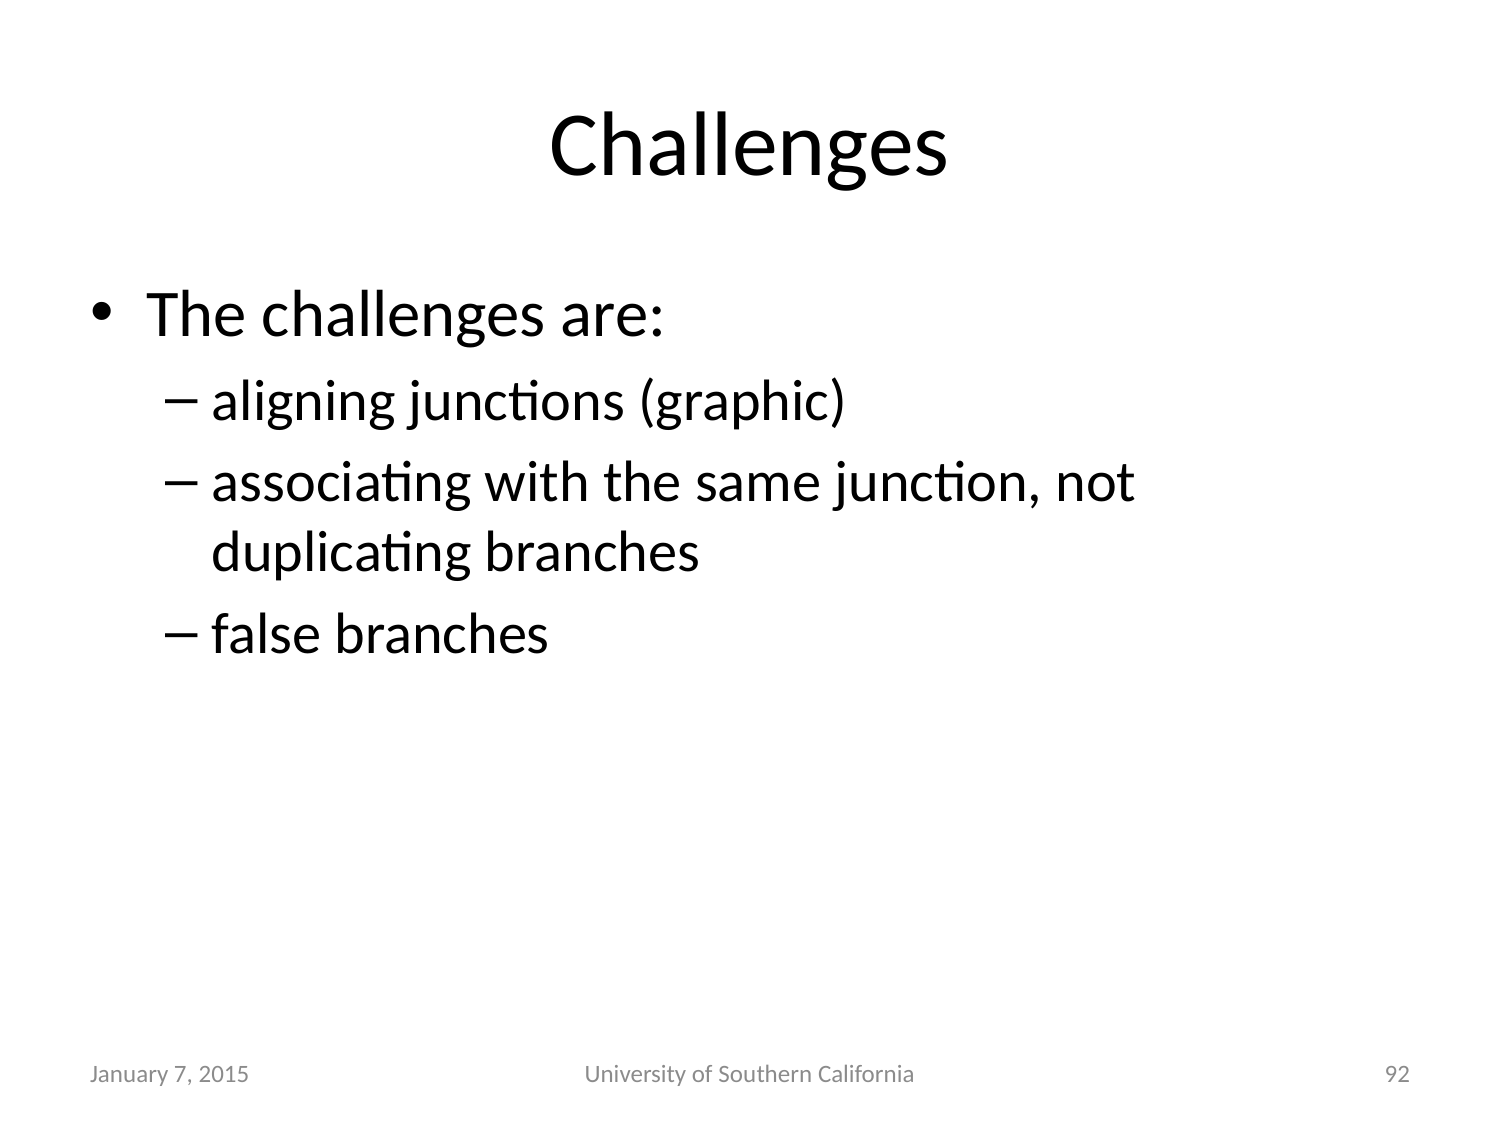

# Challenges
The challenges are:
aligning junctions (graphic)
associating with the same junction, not duplicating branches
false branches
January 7, 2015
University of Southern California
92